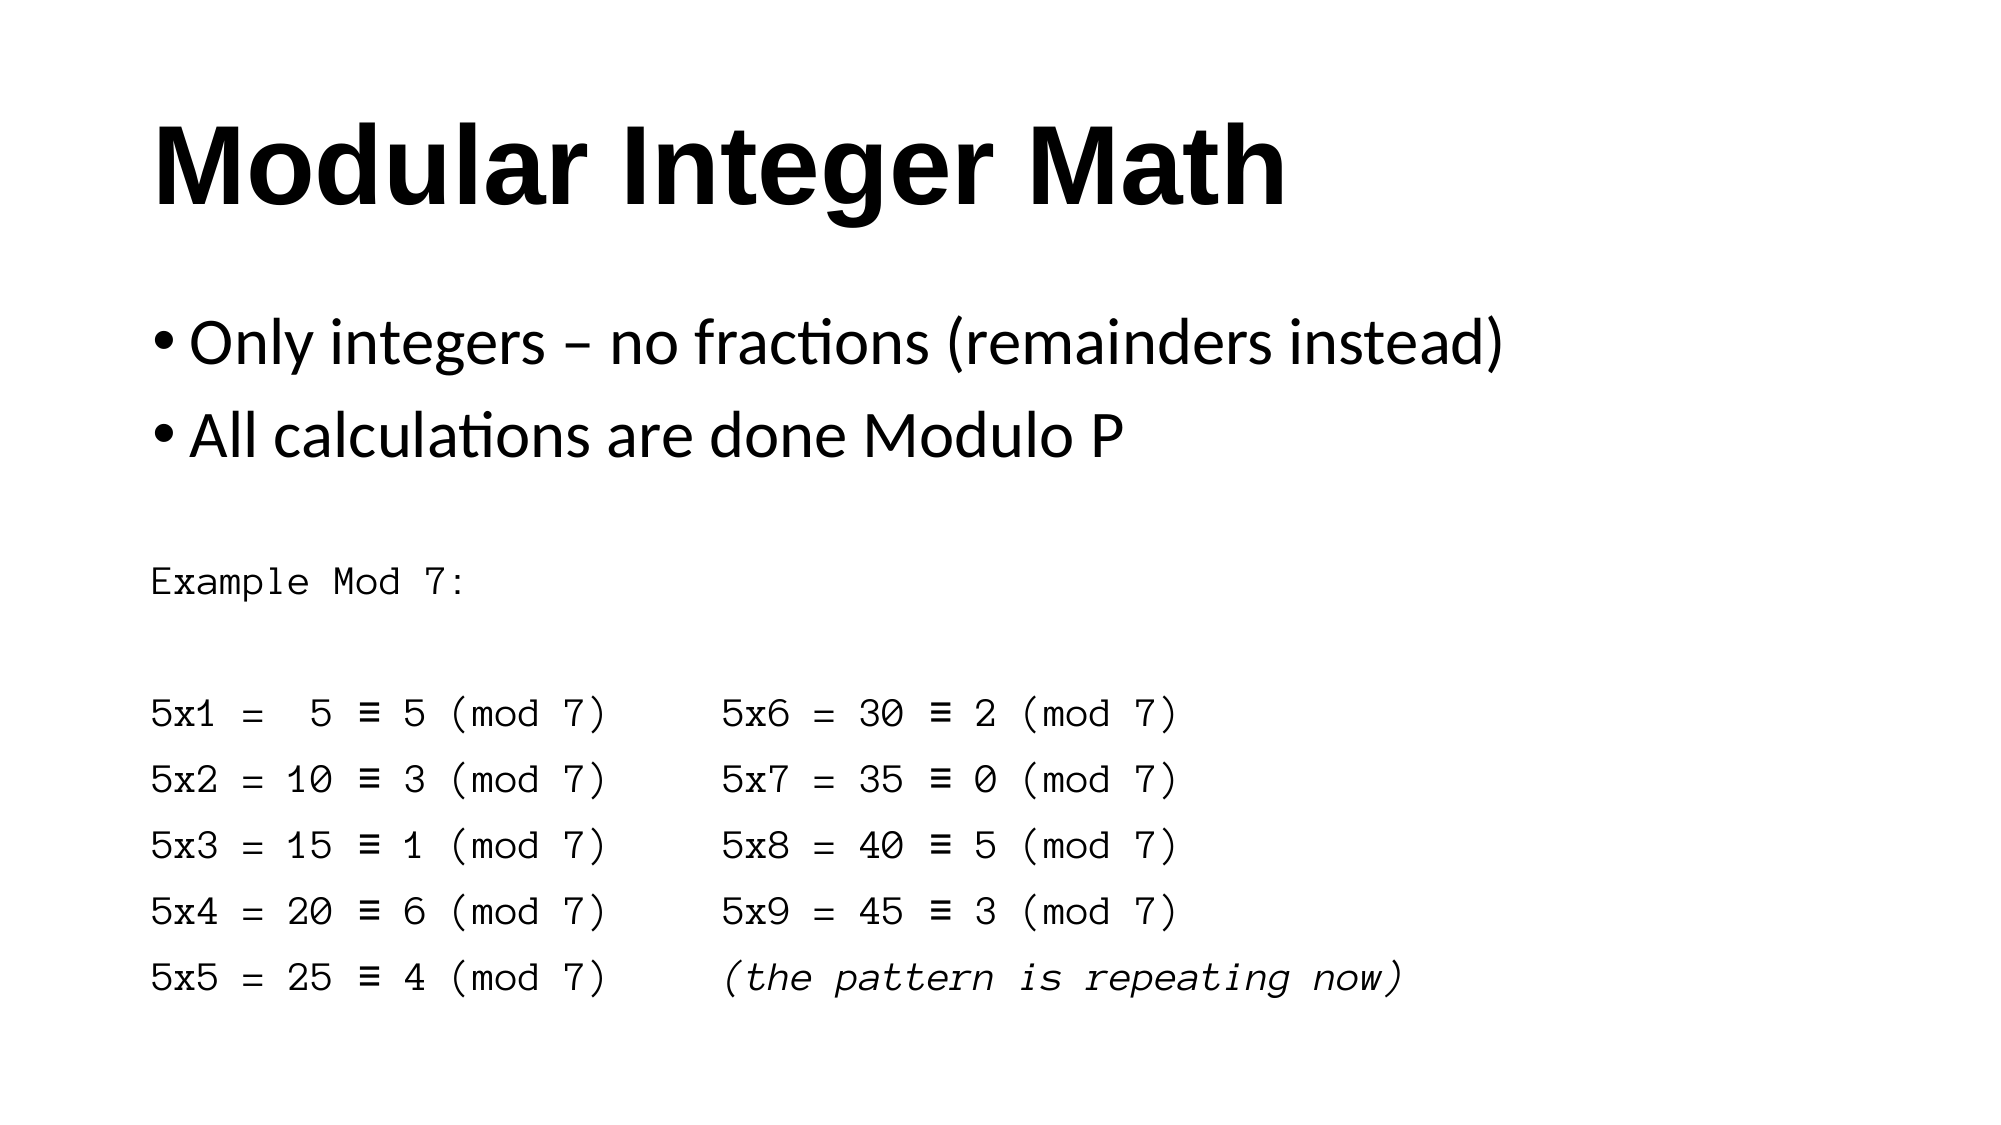

# Modular Integer Math
Only integers – no fractions (remainders instead)
All calculations are done Modulo P

Example Mod 7:

5x1 =  5 ≡ 5 (mod 7)     5x6 = 30 ≡ 2 (mod 7)
5x2 = 10 ≡ 3 (mod 7)     5x7 = 35 ≡ 0 (mod 7)
5x3 = 15 ≡ 1 (mod 7)     5x8 = 40 ≡ 5 (mod 7)
5x4 = 20 ≡ 6 (mod 7)     5x9 = 45 ≡ 3 (mod 7)
5x5 = 25 ≡ 4 (mod 7)     (the pattern is repeating now)